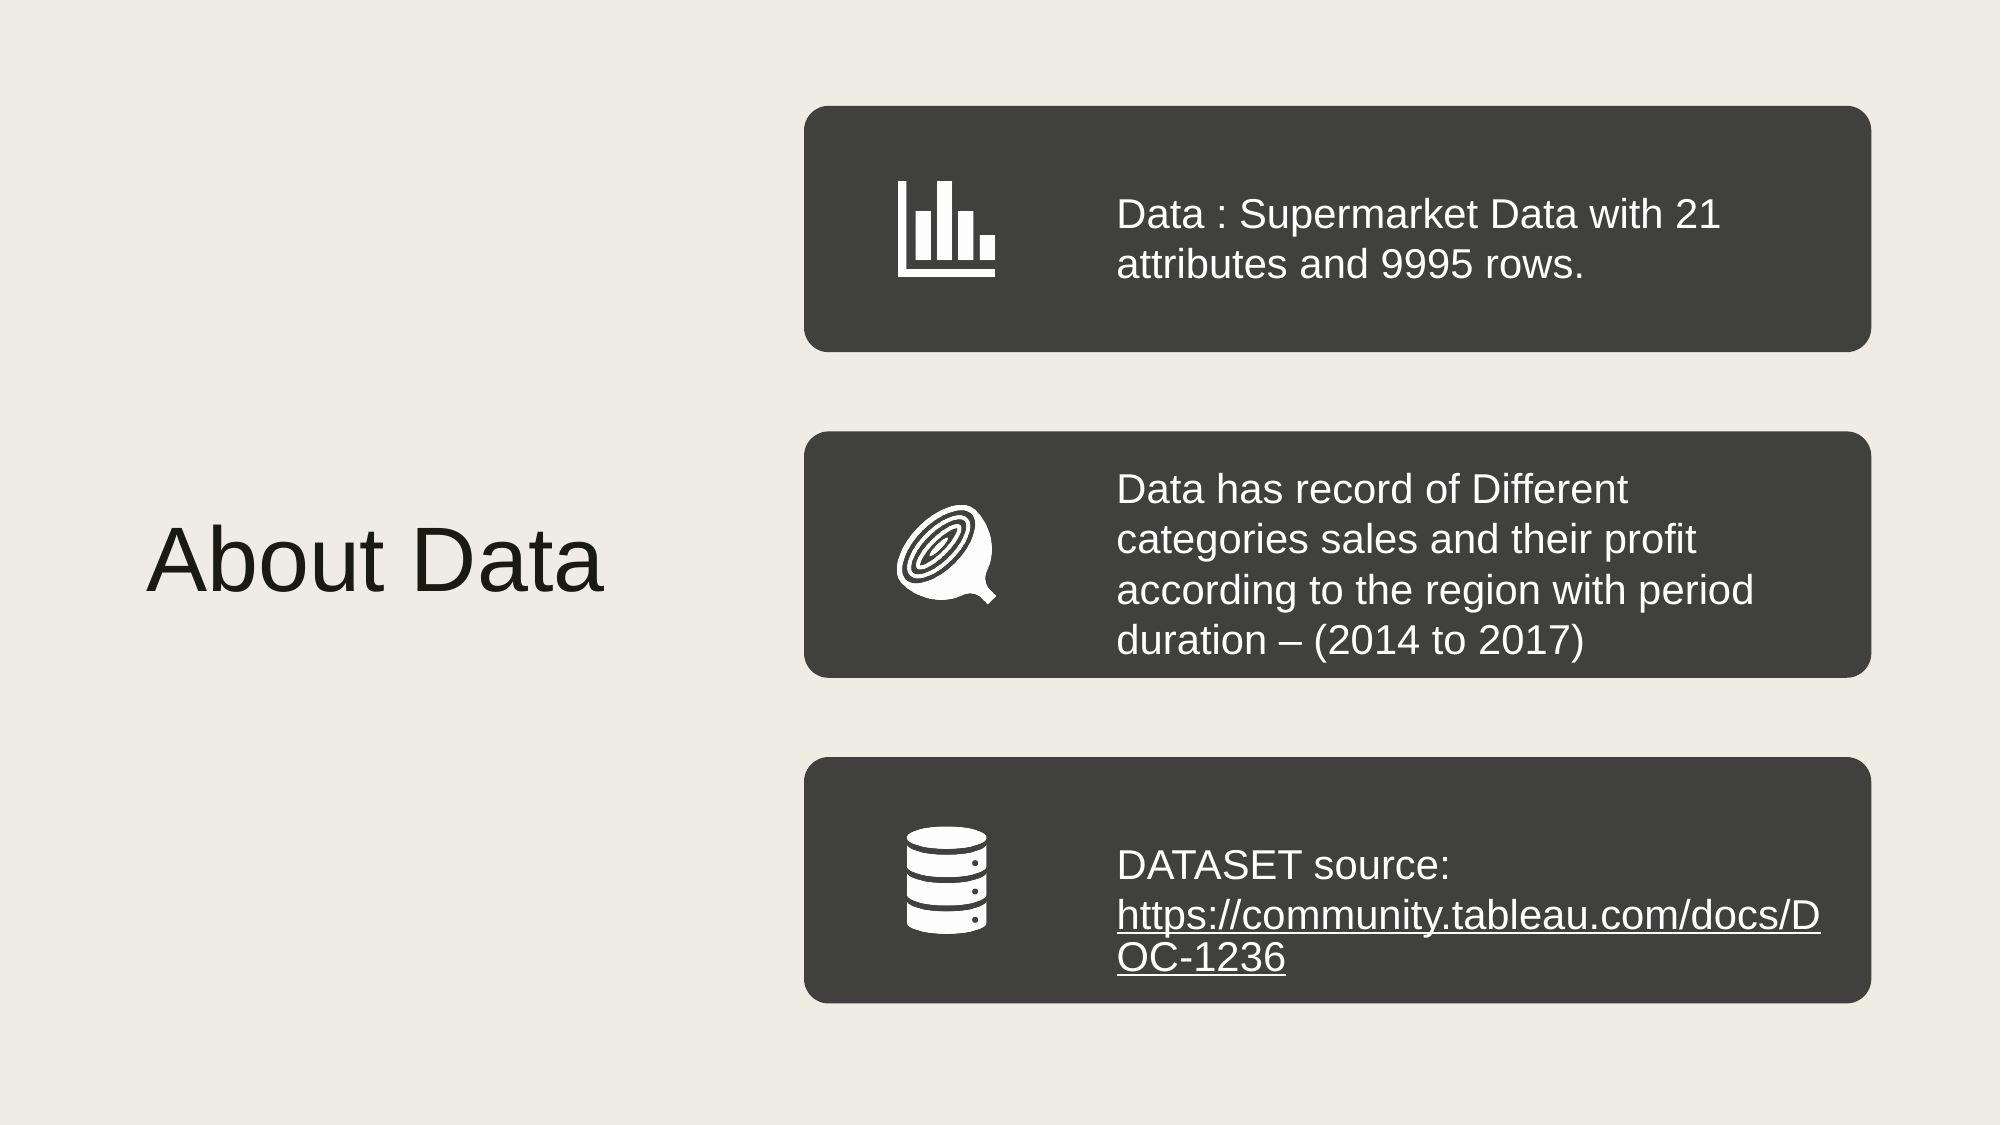

# About Data
Data : Supermarket Data with 21 attributes and 9995 rows.
Data has record of Different categories sales and their profit according to the region with period duration – (2014 to 2017)
DATASET source: https://community.tableau.com/docs/DOC-1236